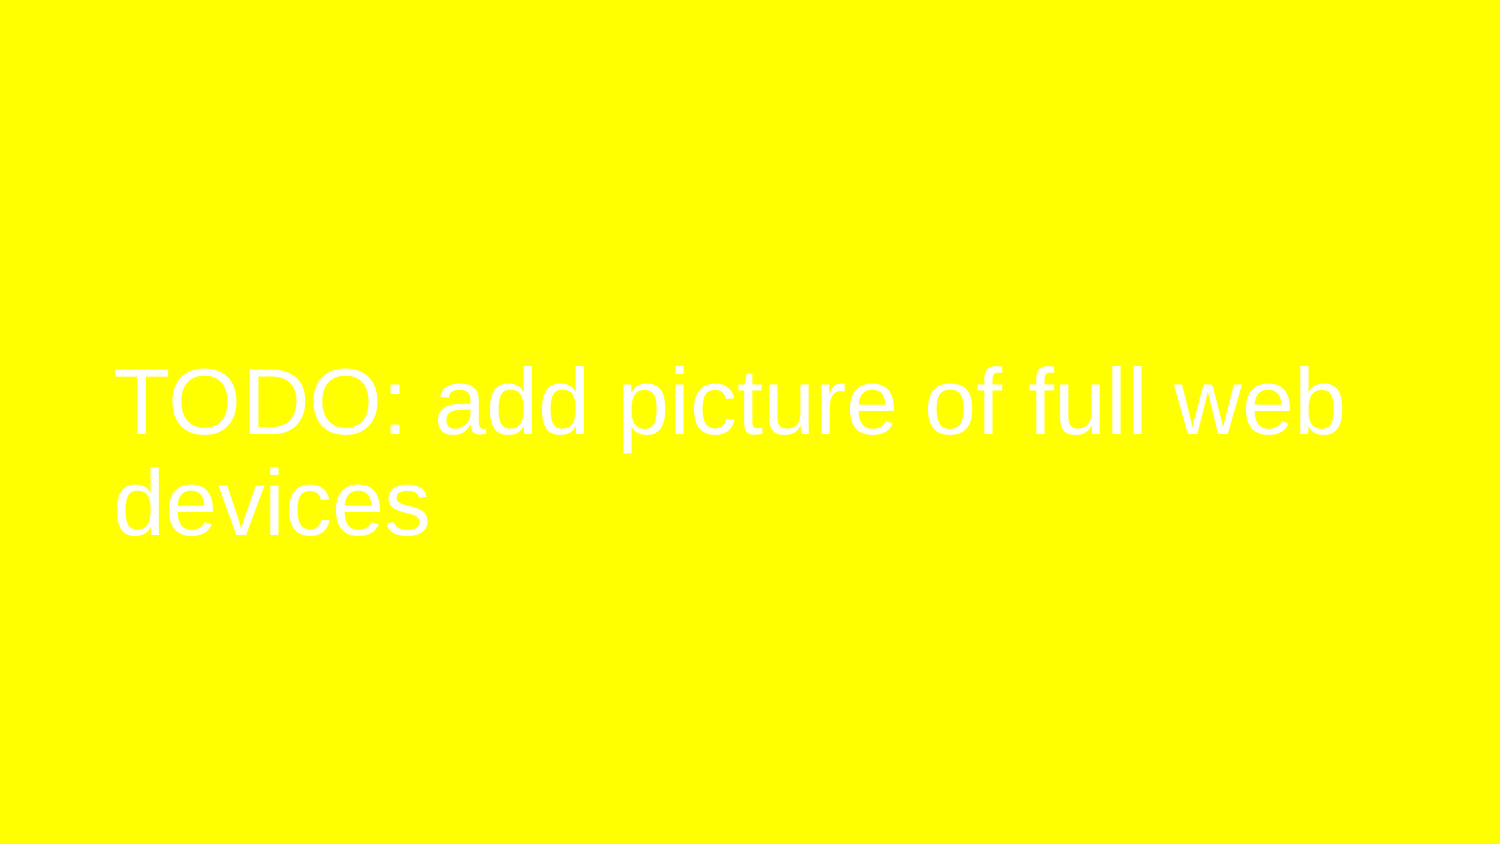

# TODO: add picture of full web devices